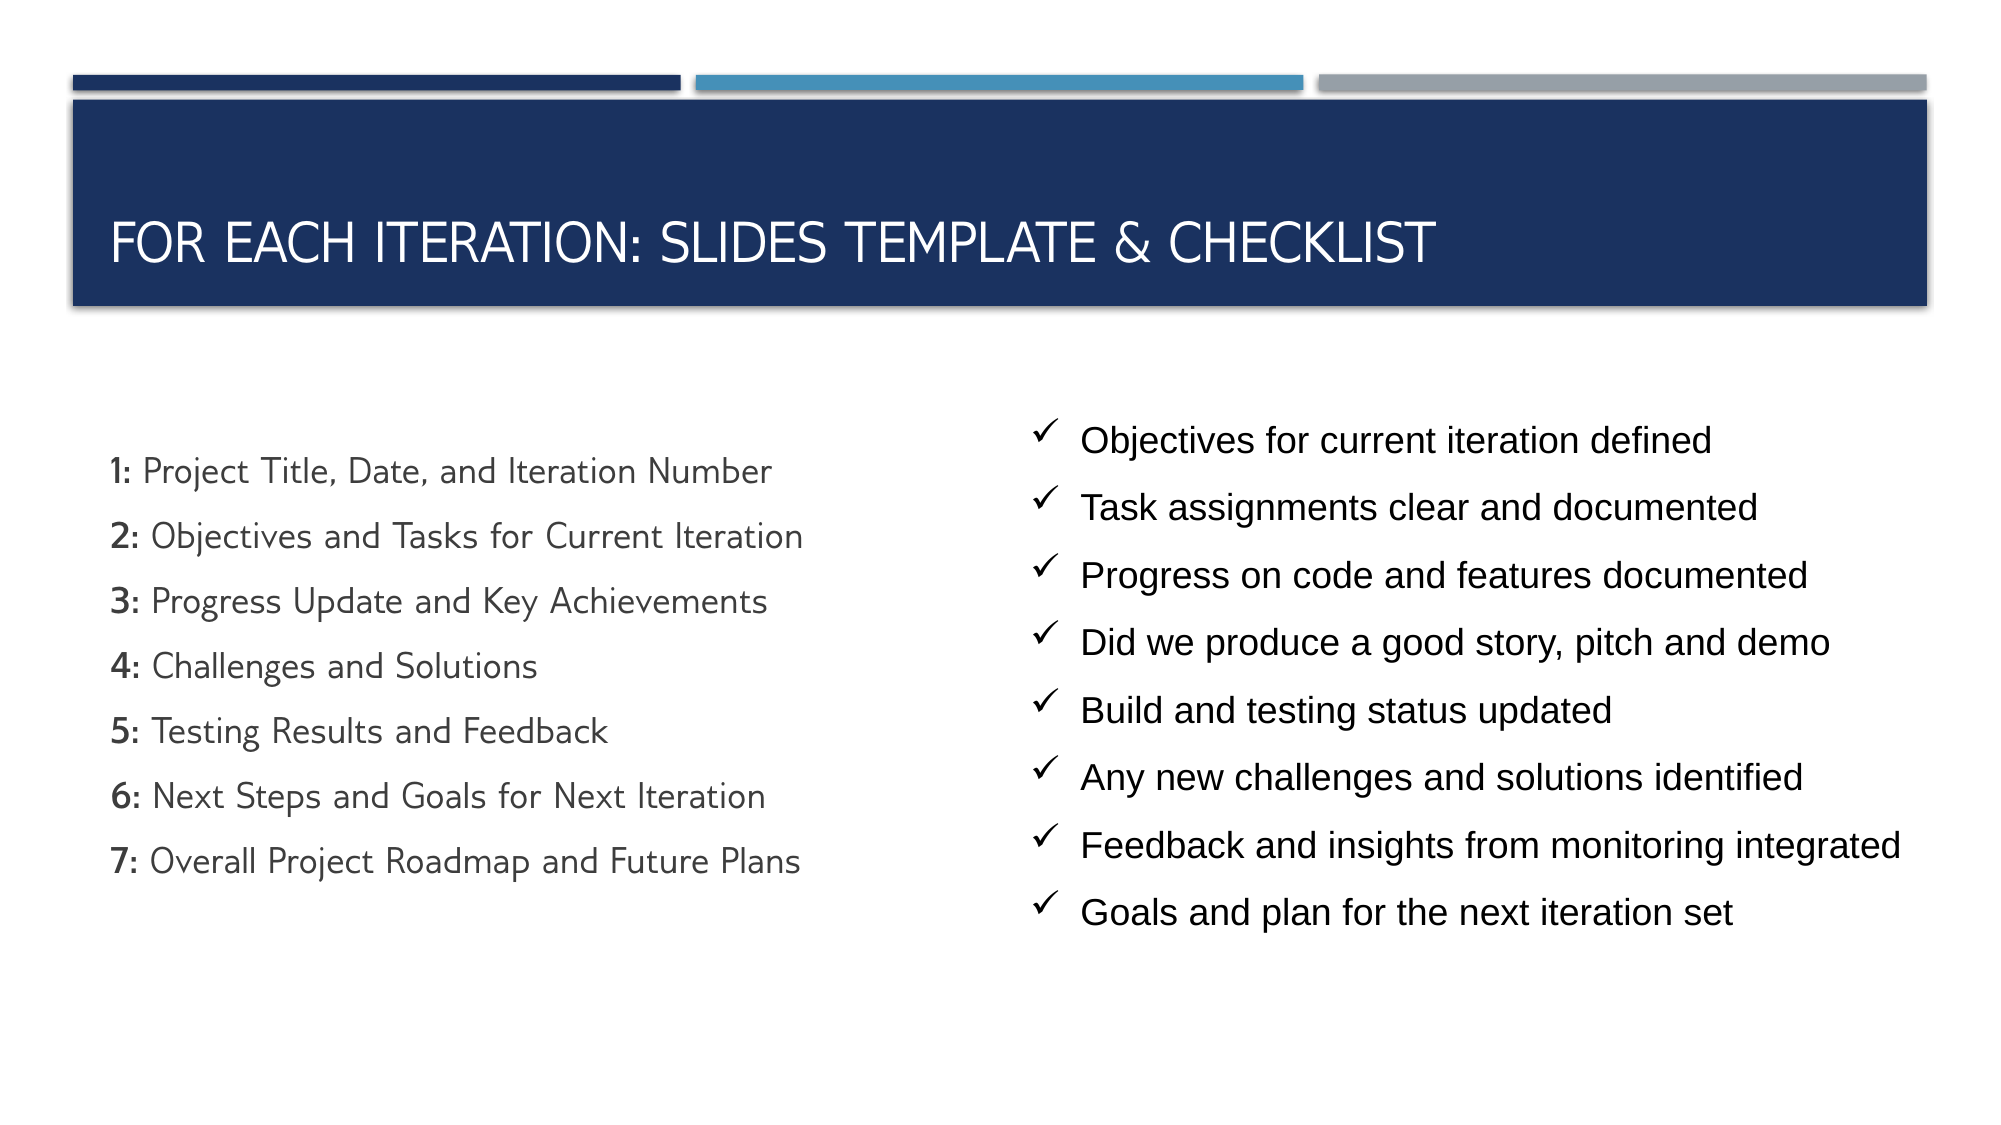

# For each Iteration: Slides Template & Checklist
1: Project Title, Date, and Iteration Number
2: Objectives and Tasks for Current Iteration
3: Progress Update and Key Achievements
4: Challenges and Solutions
5: Testing Results and Feedback
6: Next Steps and Goals for Next Iteration
7: Overall Project Roadmap and Future Plans
Objectives for current iteration defined
Task assignments clear and documented
Progress on code and features documented
Did we produce a good story, pitch and demo
Build and testing status updated
Any new challenges and solutions identified
Feedback and insights from monitoring integrated
Goals and plan for the next iteration set